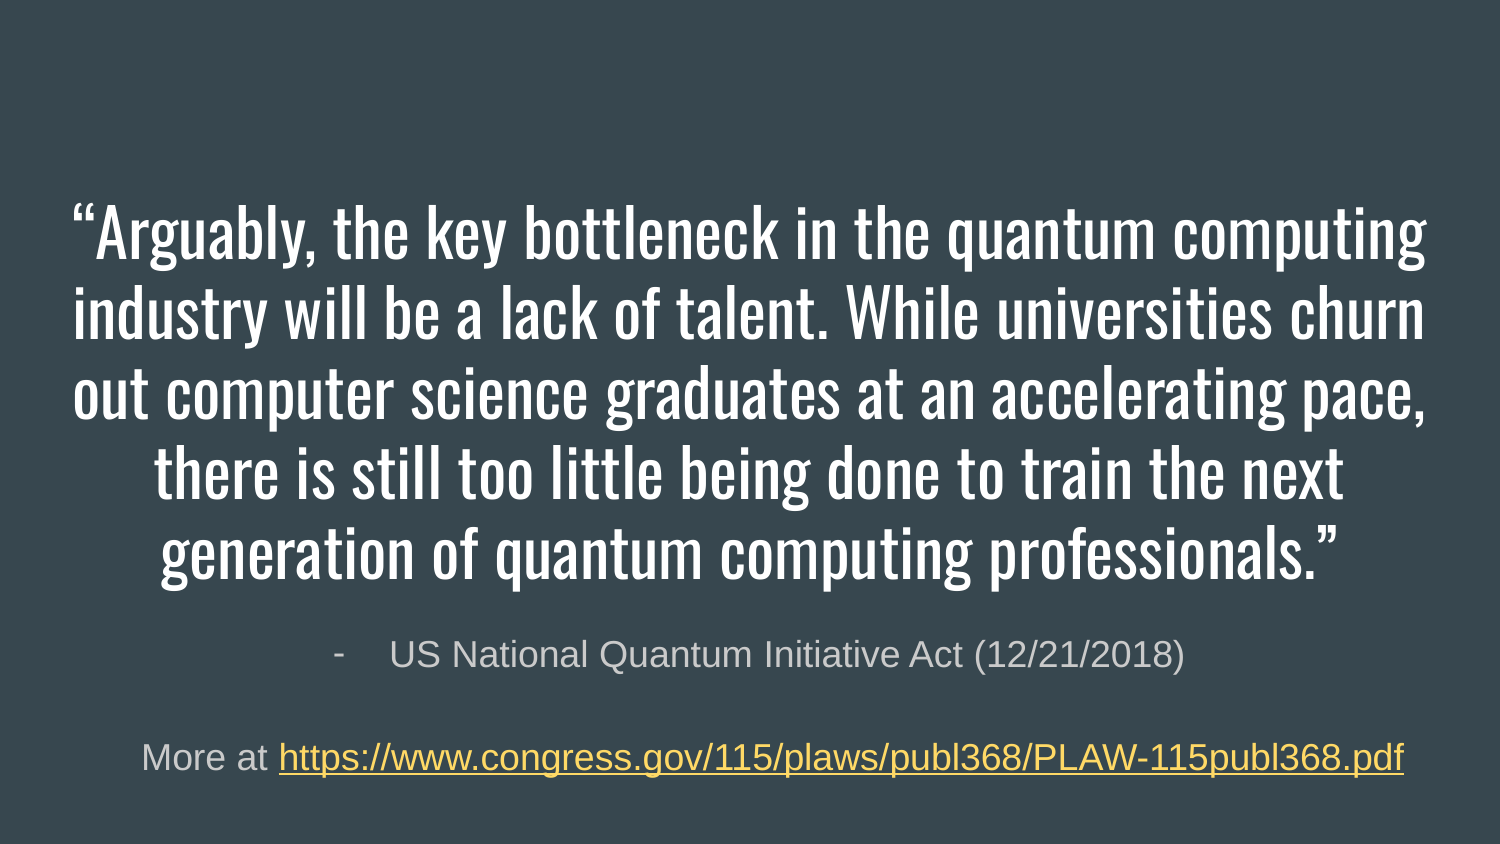

# “Arguably, the key bottleneck in the quantum computing industry will be a lack of talent. While universities churn out computer science graduates at an accelerating pace, there is still too little being done to train the next generation of quantum computing professionals.”
US National Quantum Initiative Act (12/21/2018)

More at https://www.congress.gov/115/plaws/publ368/PLAW-115publ368.pdf